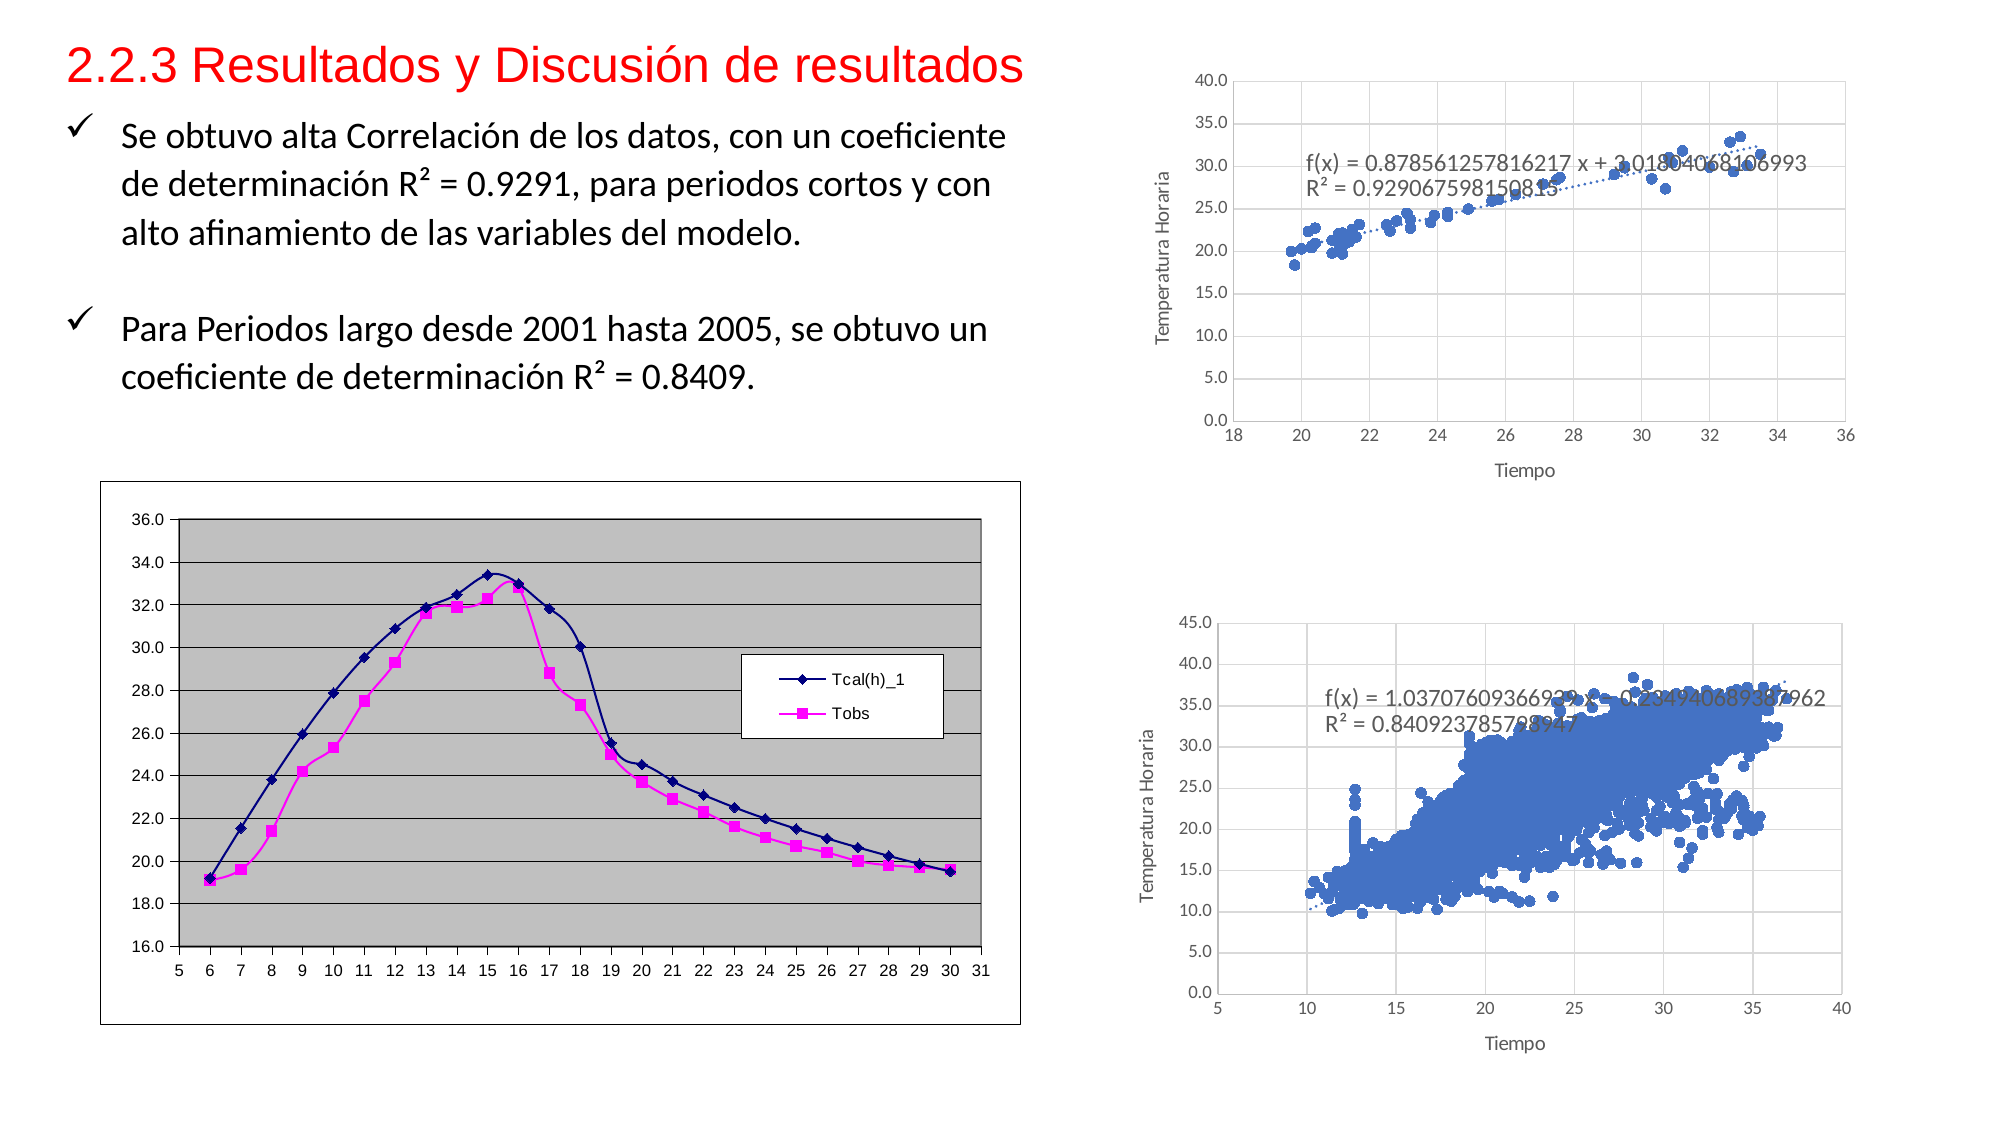

2.2.3 Resultados y Discusión de resultados

### Chart

| Category | TCal |
|---|---|
Se obtuvo alta Correlación de los datos, con un coeficiente de determinación R² = 0.9291, para periodos cortos y con alto afinamiento de las variables del modelo.

Para Periodos largo desde 2001 hasta 2005, se obtuvo un coeficiente de determinación R² = 0.8409.

### Chart

| Category | Tcal(h)_1 | Tobs |
|---|---|---|

### Chart

| Category | TCal |
|---|---|